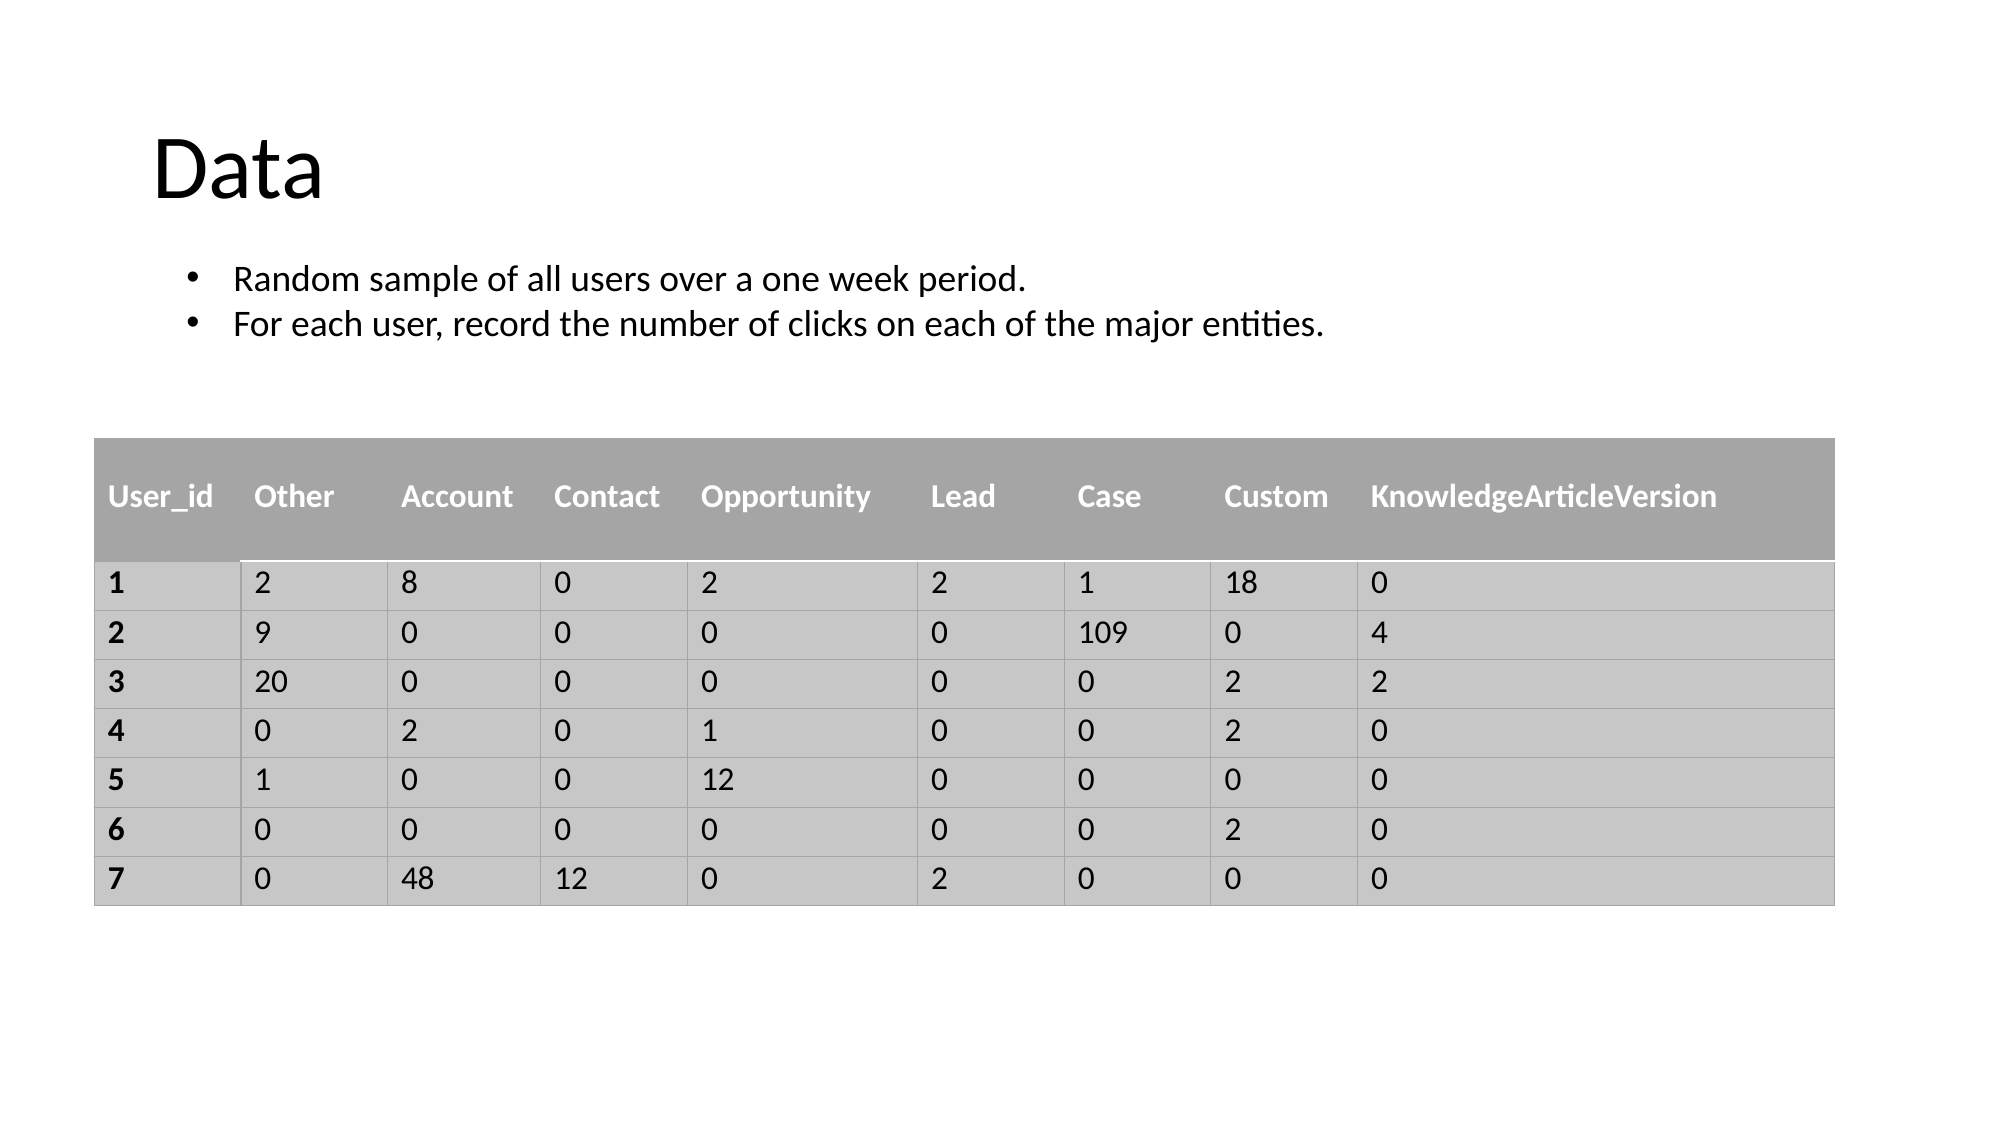

# Data
Random sample of all users over a one week period.
For each user, record the number of clicks on each of the major entities.

| User\_id | Other | Account | Contact | Opportunity | Lead | Case | Custom | KnowledgeArticleVersion |
| --- | --- | --- | --- | --- | --- | --- | --- | --- |
| 1 | 2 | 8 | 0 | 2 | 2 | 1 | 18 | 0 |
| 2 | 9 | 0 | 0 | 0 | 0 | 109 | 0 | 4 |
| 3 | 20 | 0 | 0 | 0 | 0 | 0 | 2 | 2 |
| 4 | 0 | 2 | 0 | 1 | 0 | 0 | 2 | 0 |
| 5 | 1 | 0 | 0 | 12 | 0 | 0 | 0 | 0 |
| 6 | 0 | 0 | 0 | 0 | 0 | 0 | 2 | 0 |
| 7 | 0 | 48 | 12 | 0 | 2 | 0 | 0 | 0 |